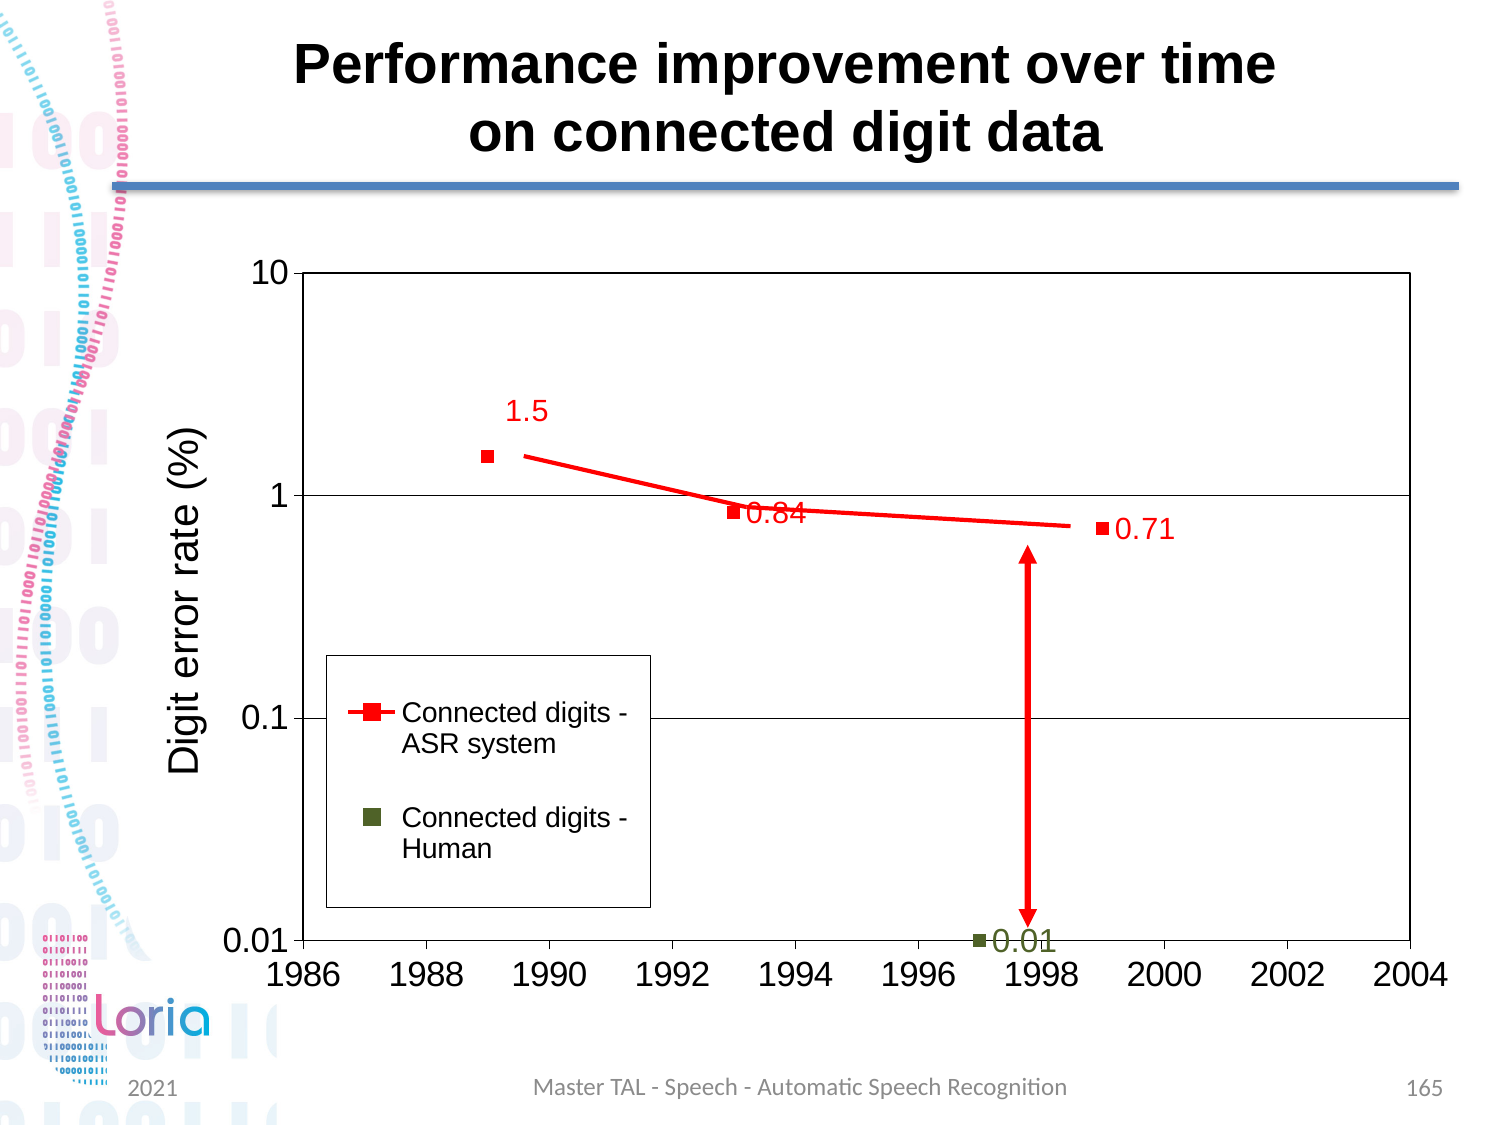

# Performance improvement over time on connected digit data

### Chart

| Category | Connected digits - ASR system | Connected digits - Human |
|---|---|---|

Master TAL - Speech - Automatic Speech Recognition
2021
165